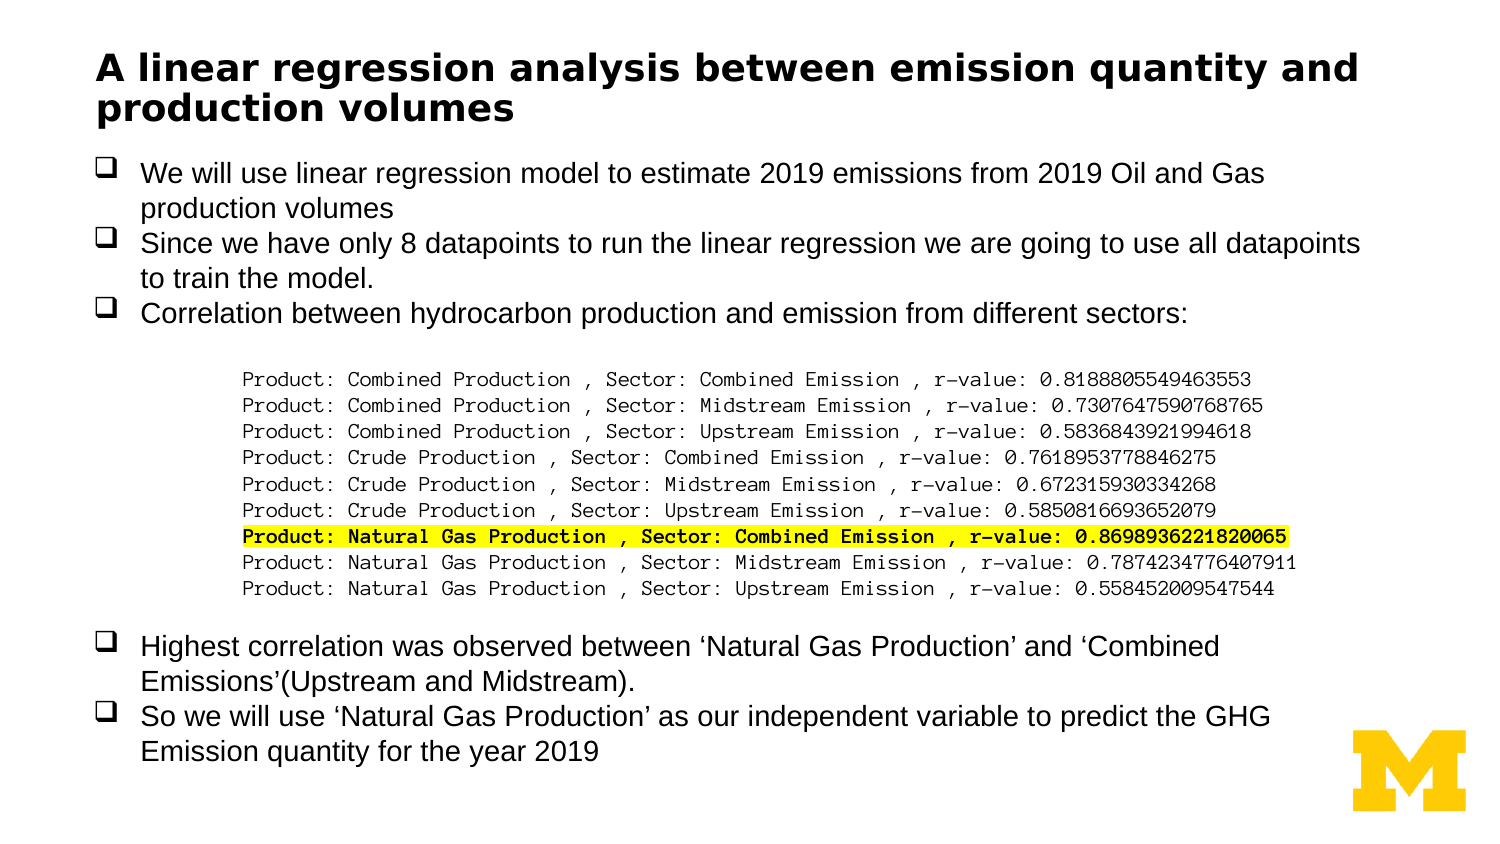

# A linear regression analysis between emission quantity and production volumes
We will use linear regression model to estimate 2019 emissions from 2019 Oil and Gas production volumes
Since we have only 8 datapoints to run the linear regression we are going to use all datapoints to train the model.
Correlation between hydrocarbon production and emission from different sectors:

	Product: Combined Production , Sector: Combined Emission , r-value: 0.8188805549463553
	Product: Combined Production , Sector: Midstream Emission , r-value: 0.7307647590768765
	Product: Combined Production , Sector: Upstream Emission , r-value: 0.5836843921994618
	Product: Crude Production , Sector: Combined Emission , r-value: 0.7618953778846275
	Product: Crude Production , Sector: Midstream Emission , r-value: 0.672315930334268
	Product: Crude Production , Sector: Upstream Emission , r-value: 0.5850816693652079
	Product: Natural Gas Production , Sector: Combined Emission , r-value: 0.8698936221820065
	Product: Natural Gas Production , Sector: Midstream Emission , r-value: 0.7874234776407911
	Product: Natural Gas Production , Sector: Upstream Emission , r-value: 0.558452009547544

Highest correlation was observed between ‘Natural Gas Production’ and ‘Combined Emissions’(Upstream and Midstream).
So we will use ‘Natural Gas Production’ as our independent variable to predict the GHG Emission quantity for the year 2019